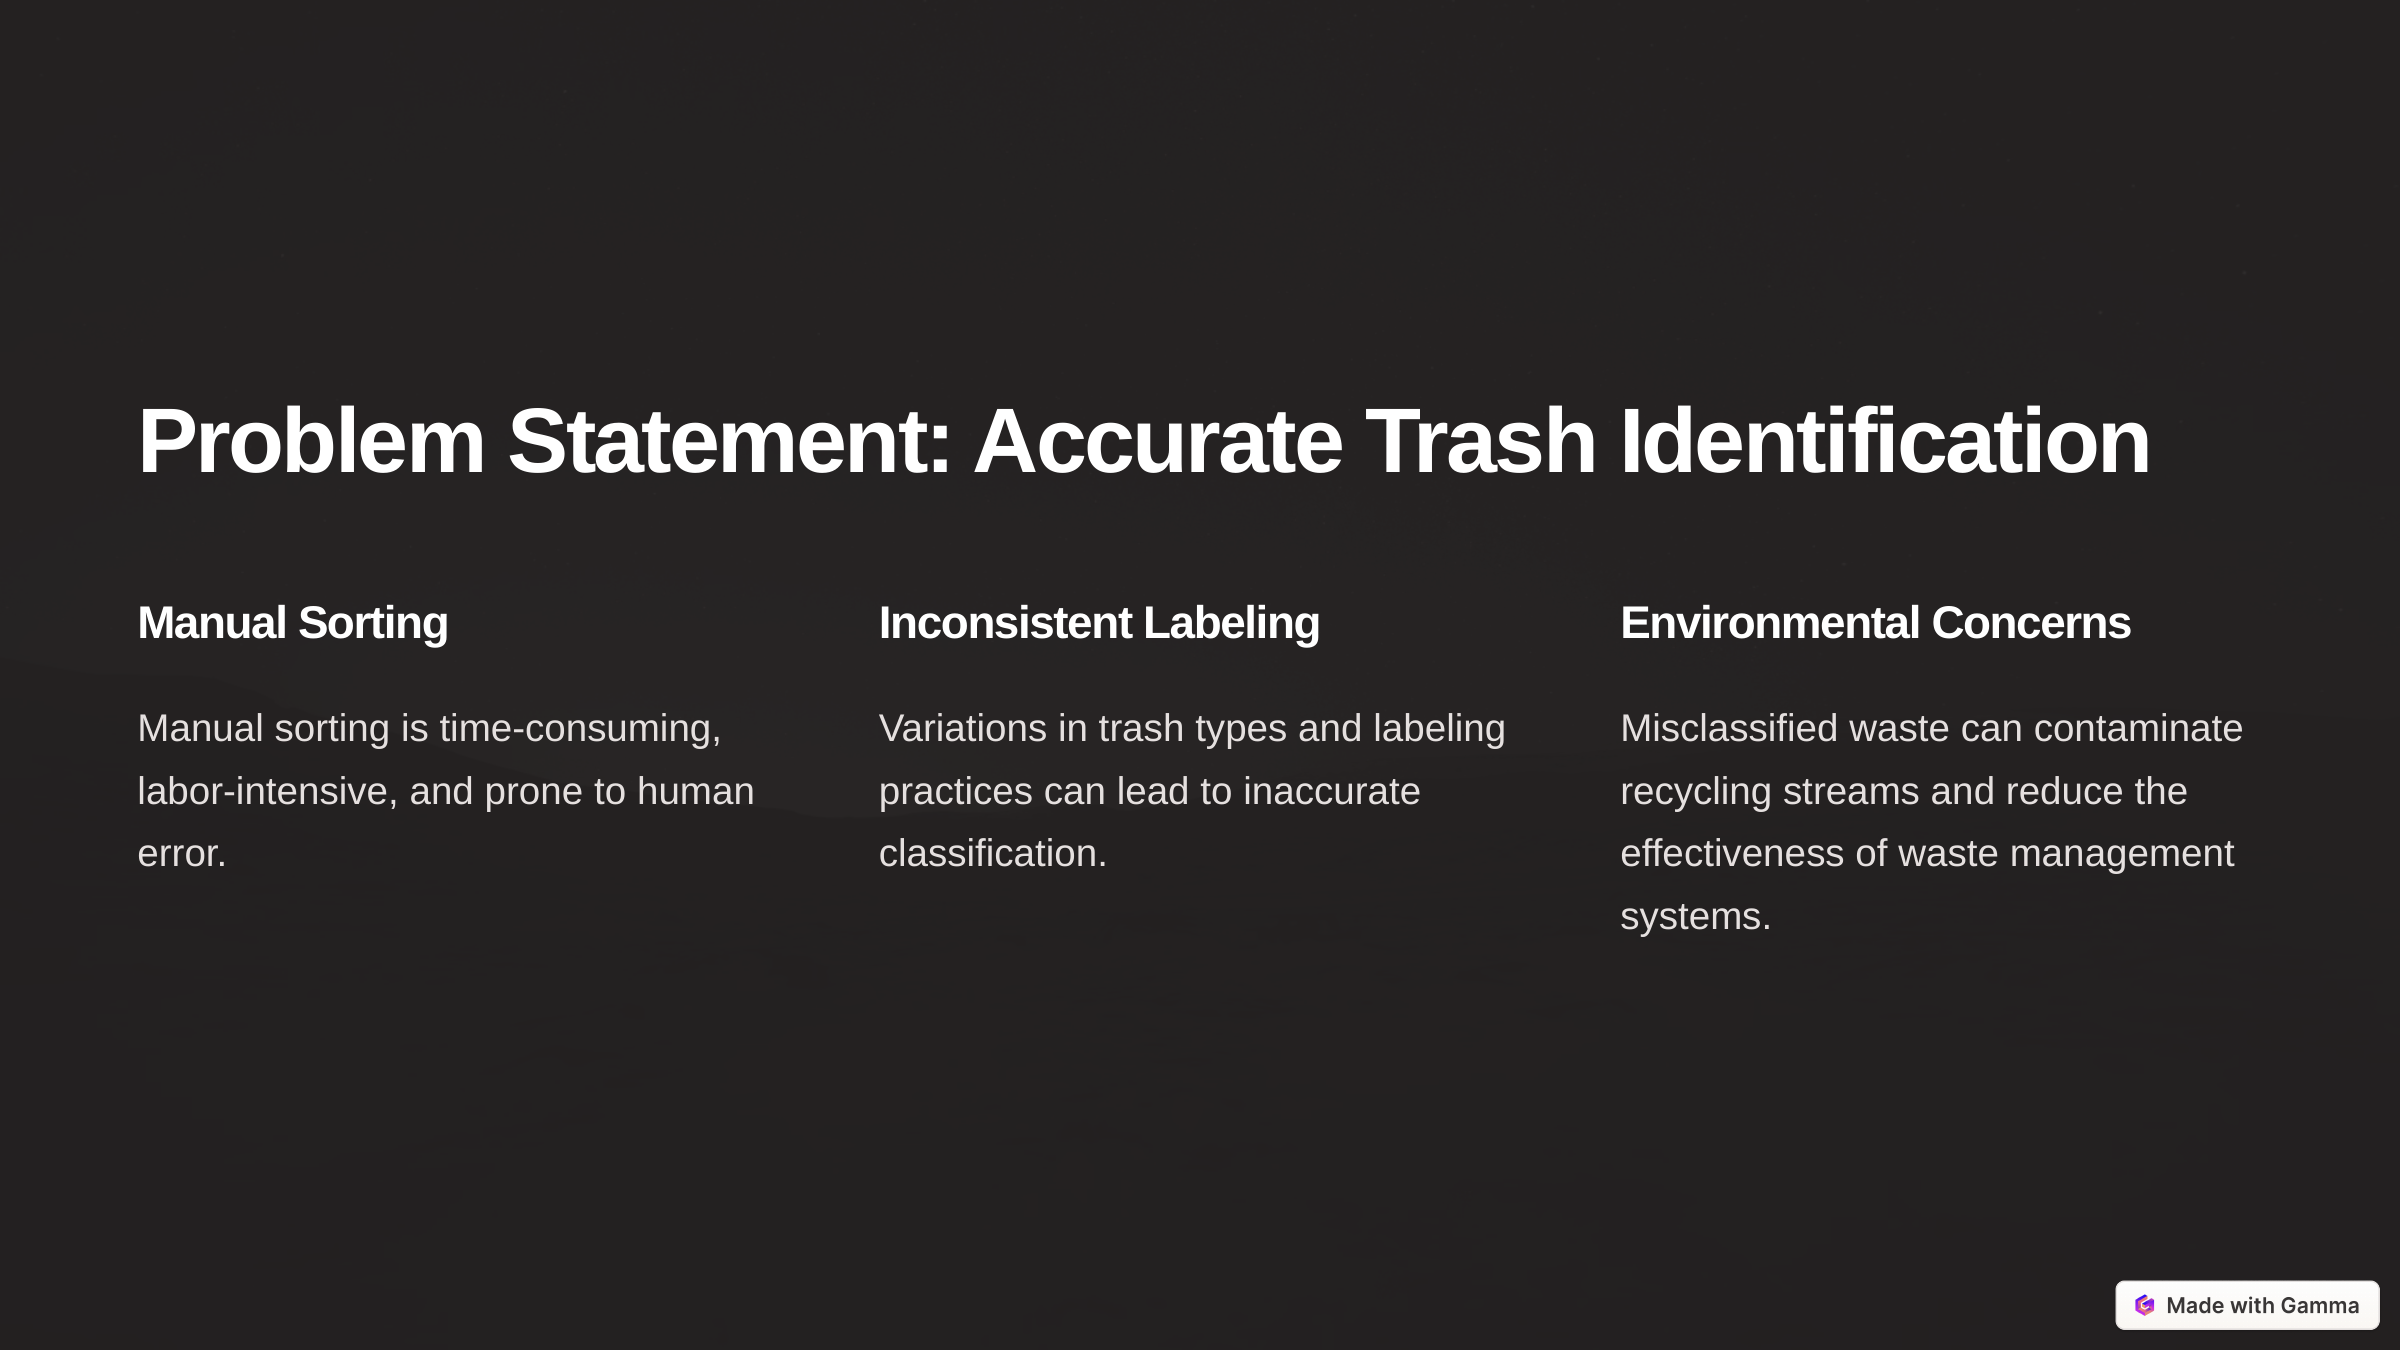

Problem Statement: Accurate Trash Identification
Manual Sorting
Inconsistent Labeling
Environmental Concerns
Manual sorting is time-consuming, labor-intensive, and prone to human error.
Variations in trash types and labeling practices can lead to inaccurate classification.
Misclassified waste can contaminate recycling streams and reduce the effectiveness of waste management systems.